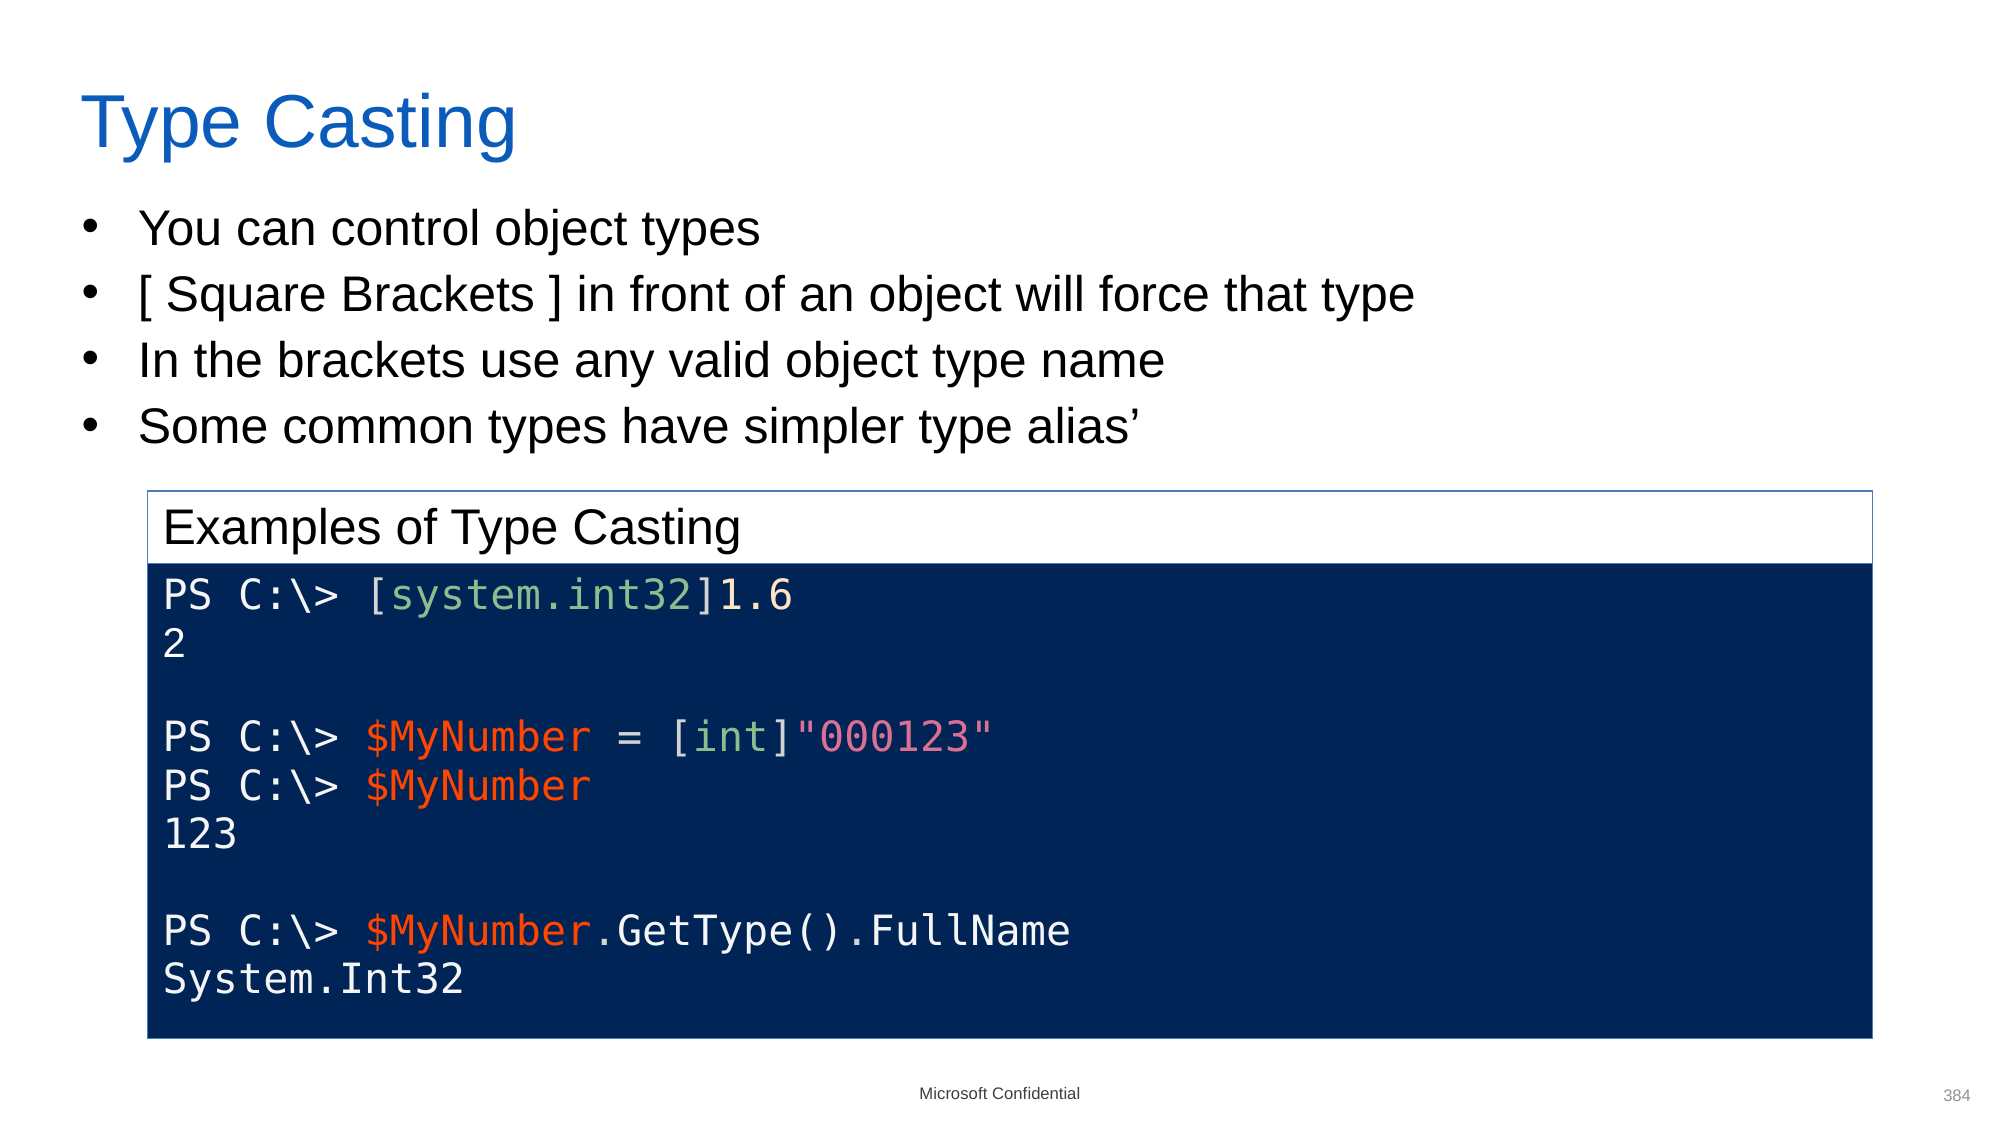

# Type Casting
You can control object types
[ Square Brackets ] in front of an object will force that type
In the brackets use any valid object type name
Some common types have simpler type alias’
| Examples of Type Casting |
| --- |
| PS C:\> [system.int32]1.6 2 PS C:\> $MyNumber = [int]"000123" PS C:\> $MyNumber 123 PS C:\> $MyNumber.GetType().FullName System.Int32 |
384